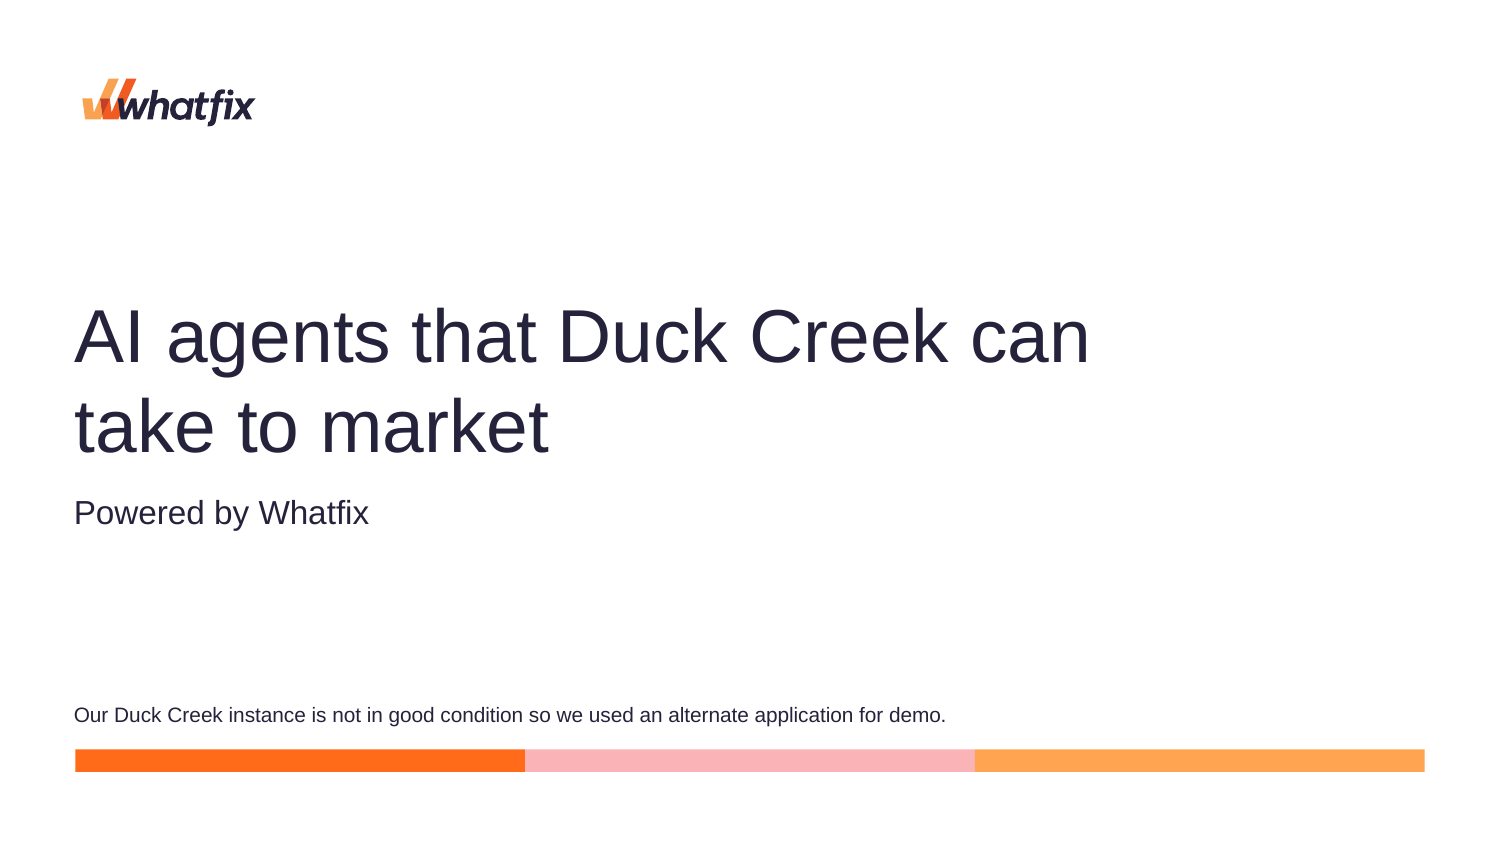

AI agents that Duck Creek can take to market

Powered by Whatfix
Our Duck Creek instance is not in good condition so we used an alternate application for demo.